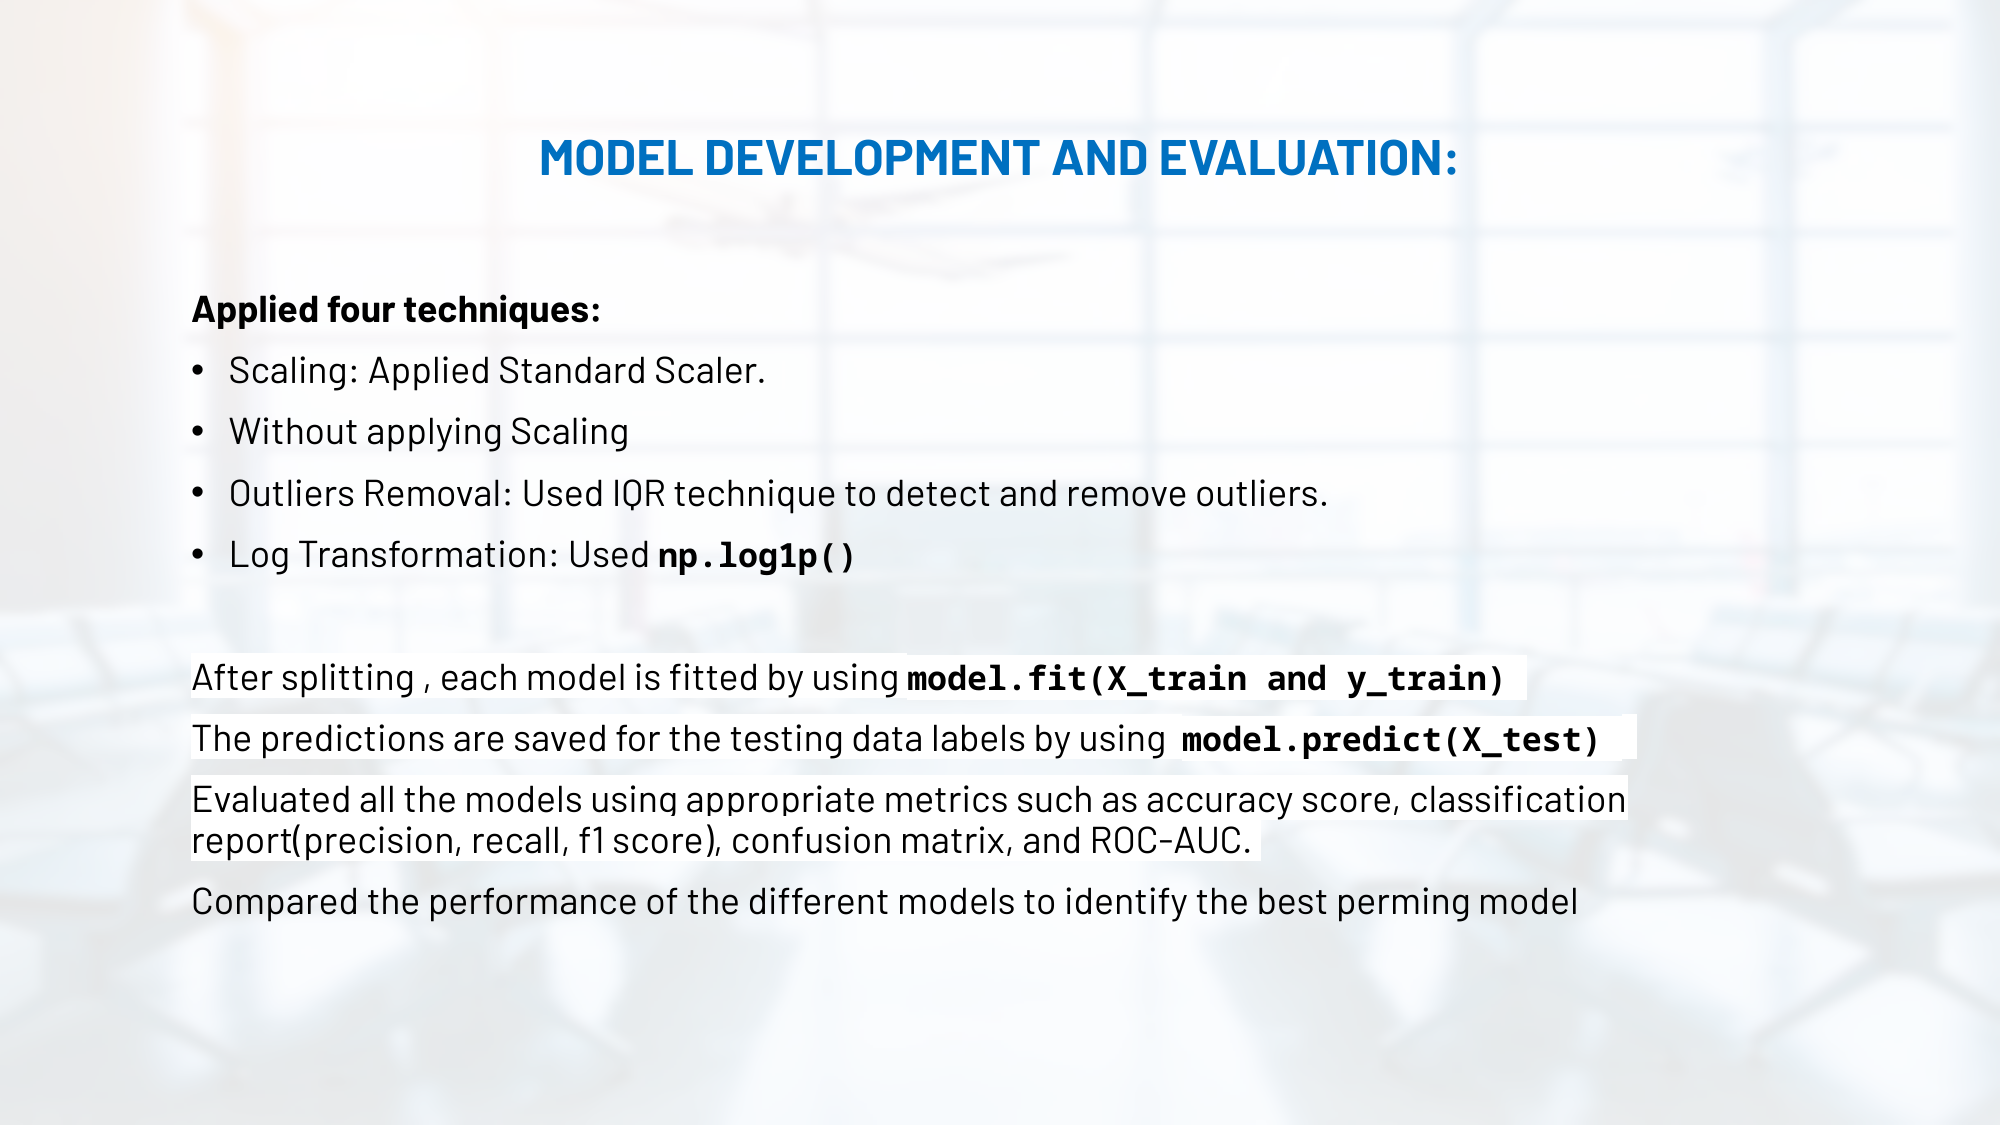

# MODEL DEVELOPMENT AND EVALUATION:

Applied four techniques:
Scaling: Applied Standard Scaler.
Without applying Scaling
Outliers Removal: Used IQR technique to detect and remove outliers.
Log Transformation: Used np.log1p()

After splitting , each model is fitted by using model.fit(X_train and y_train)
The predictions are saved for the testing data labels by using  model.predict(X_test)
Evaluated all the models using appropriate metrics such as accuracy score, classification report(precision, recall, f1 score), confusion matrix, and ROC-AUC.
Compared the performance of the different models to identify the best perming model